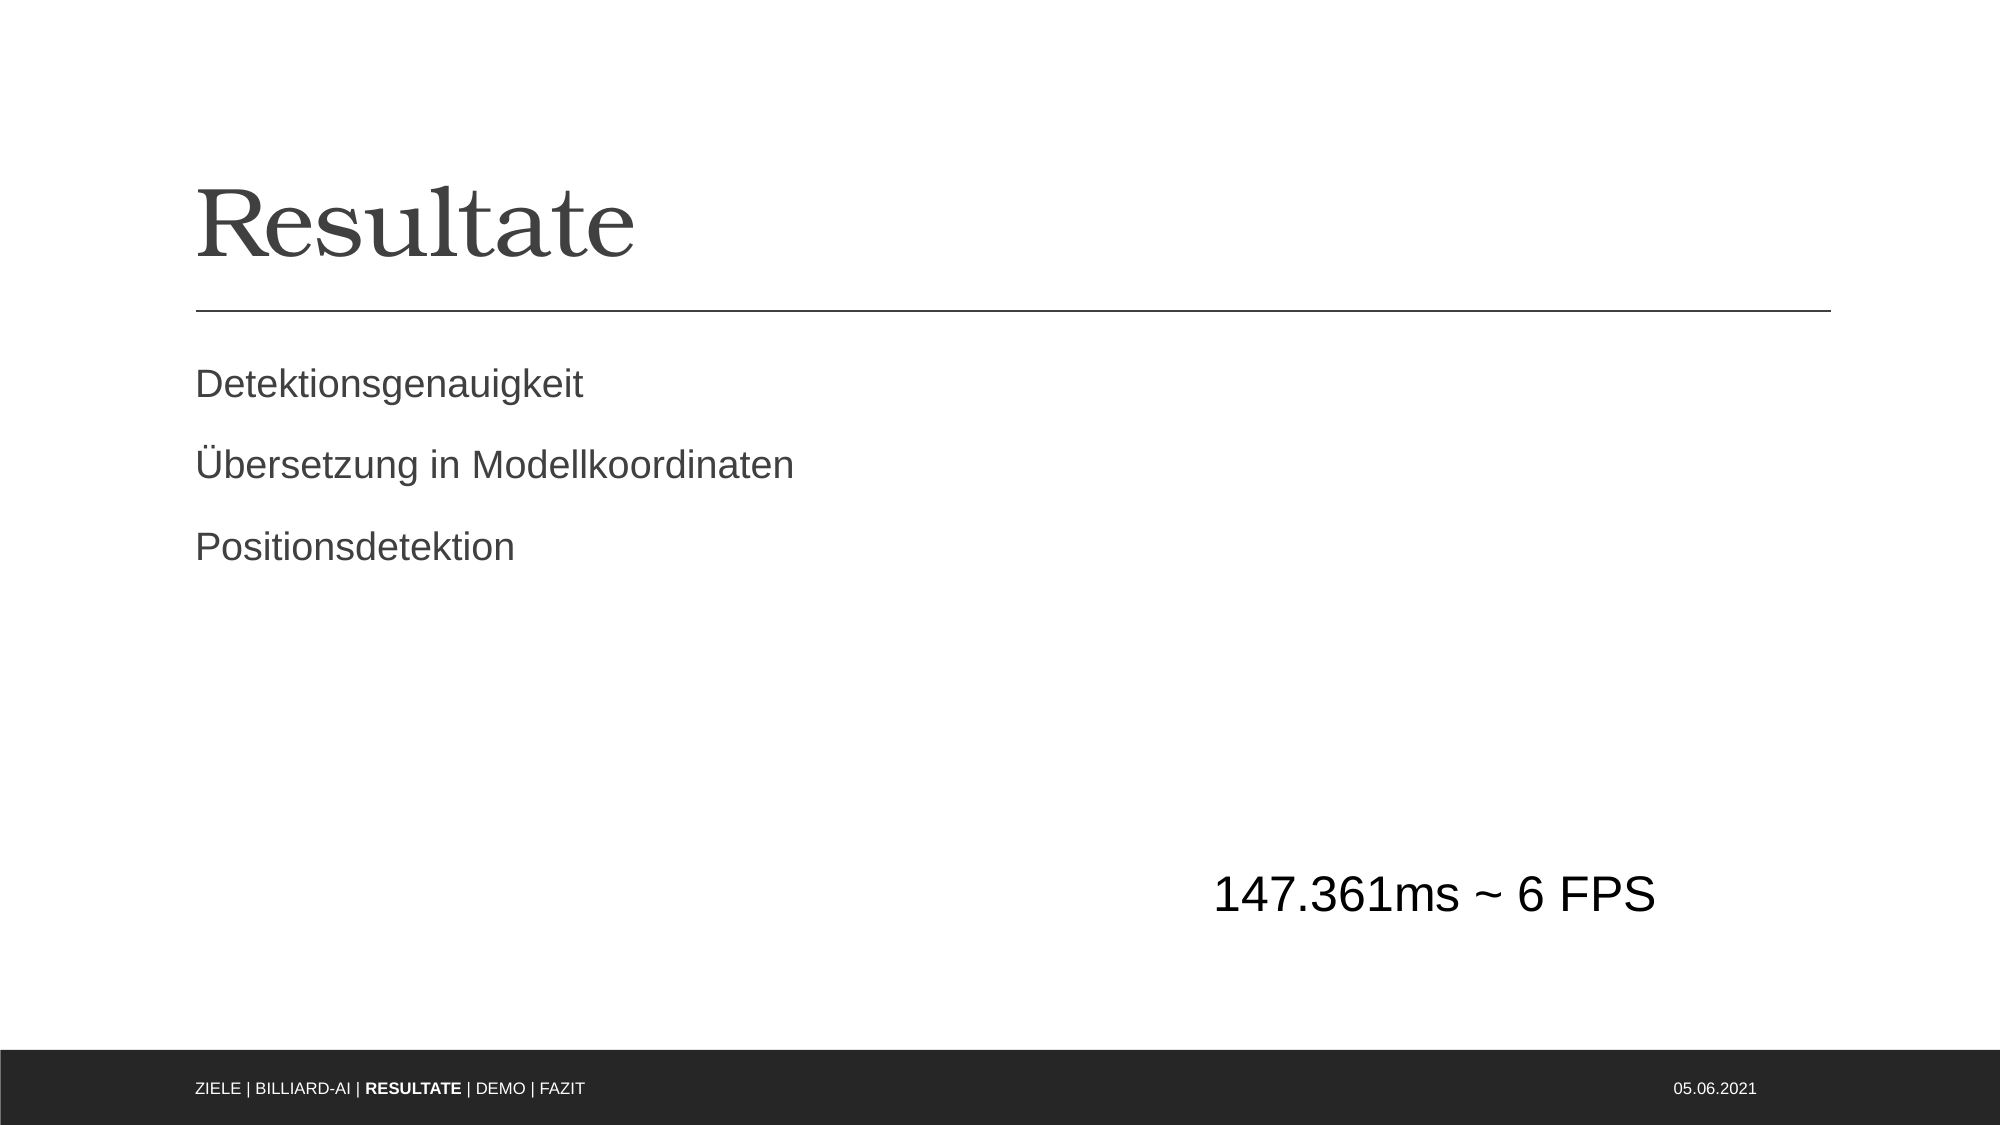

# Resultate
Detektionsgenauigkeit
Übersetzung in Modellkoordinaten
Positionsdetektion
147.361ms ~ 6 FPS
05.06.2021